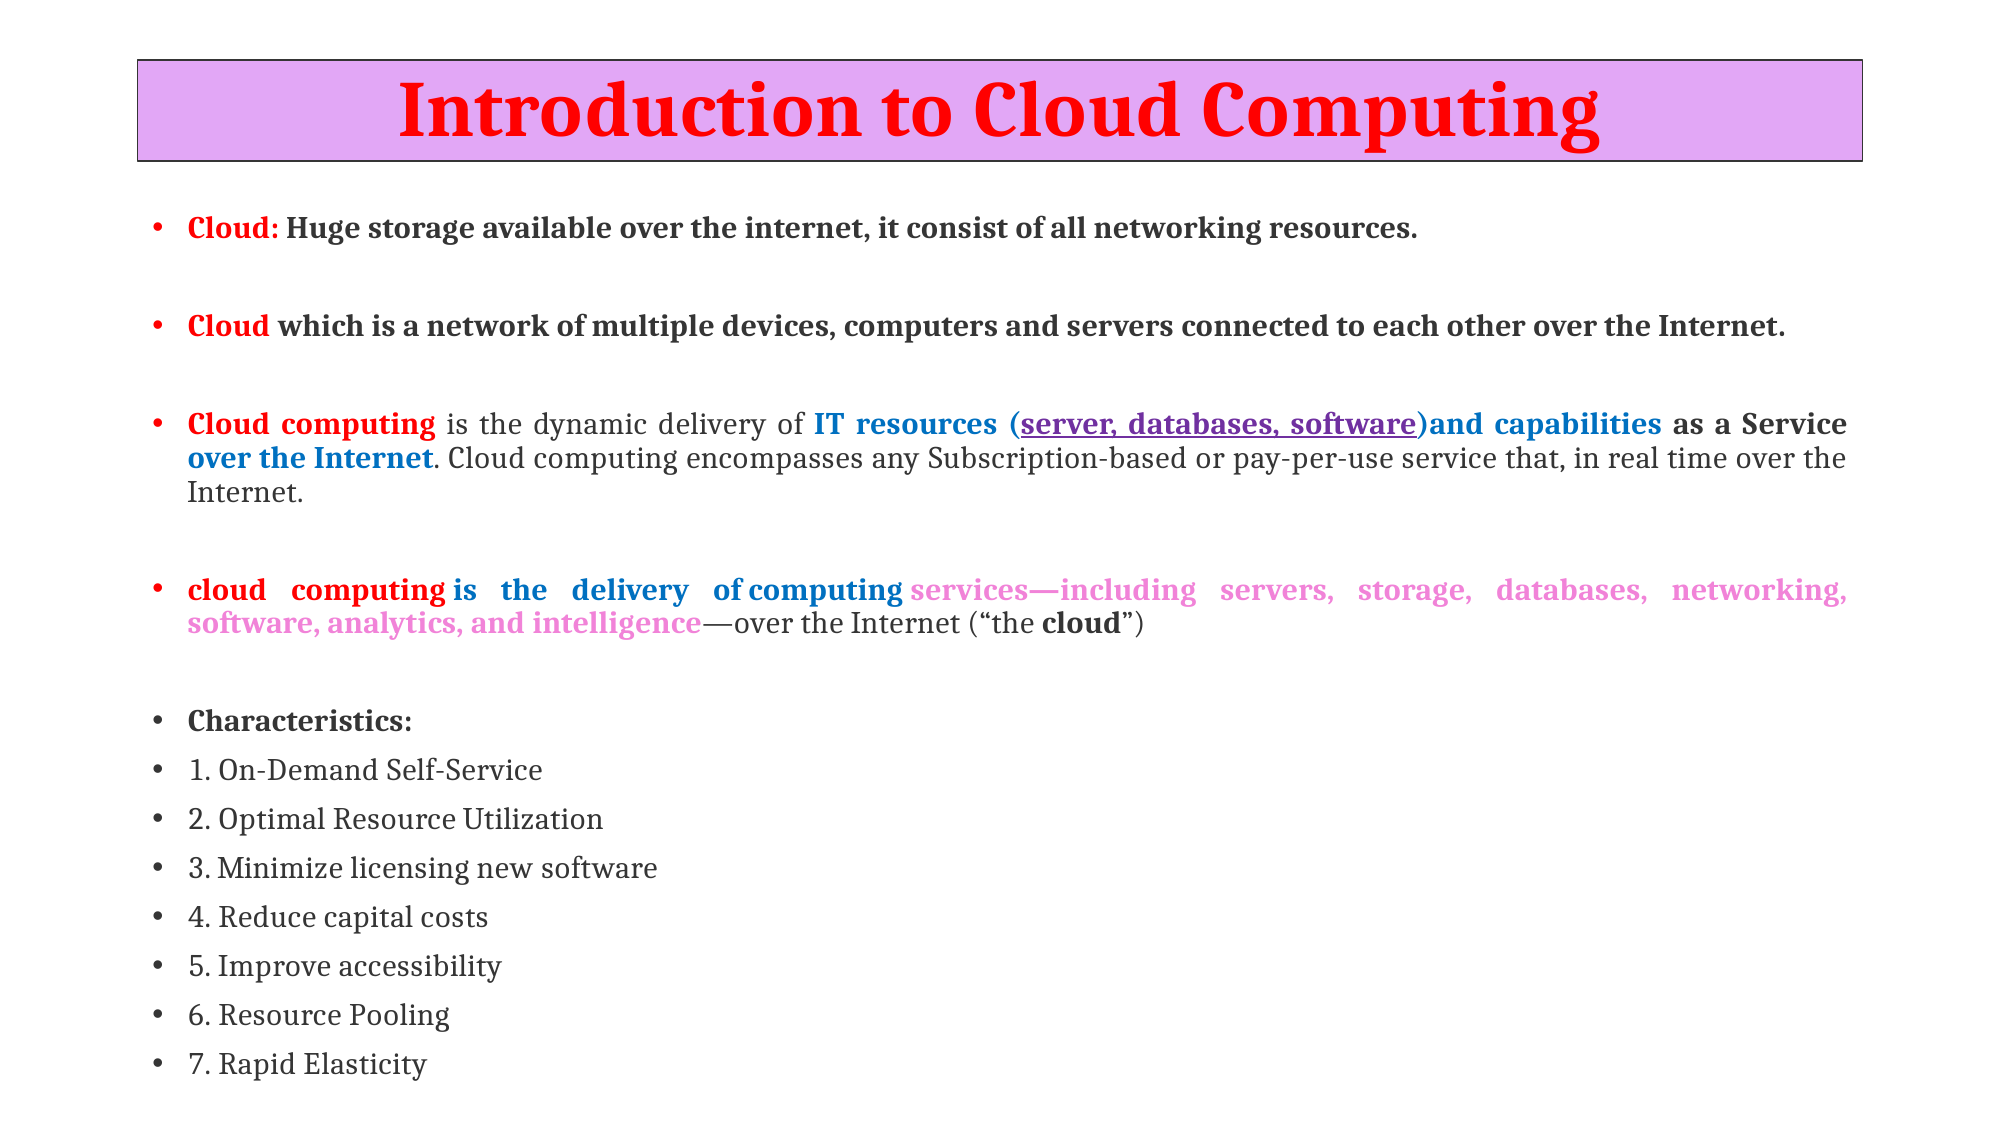

# Introduction to Cloud Computing
Cloud: Huge storage available over the internet, it consist of all networking resources.

Cloud which is a network of multiple devices, computers and servers connected to each other over the Internet.

Cloud computing is the dynamic delivery of IT resources (server, databases, software)and capabilities as a Service over the Internet. Cloud computing encompasses any Subscription-based or pay-per-use service that, in real time over the Internet.

cloud computing is the delivery of computing services—including servers, storage, databases, networking, software, analytics, and intelligence—over the Internet (“the cloud”)

Characteristics:
1. On-Demand Self-Service
2. Optimal Resource Utilization
3. Minimize licensing new software
4. Reduce capital costs
5. Improve accessibility
6. Resource Pooling
7. Rapid Elasticity